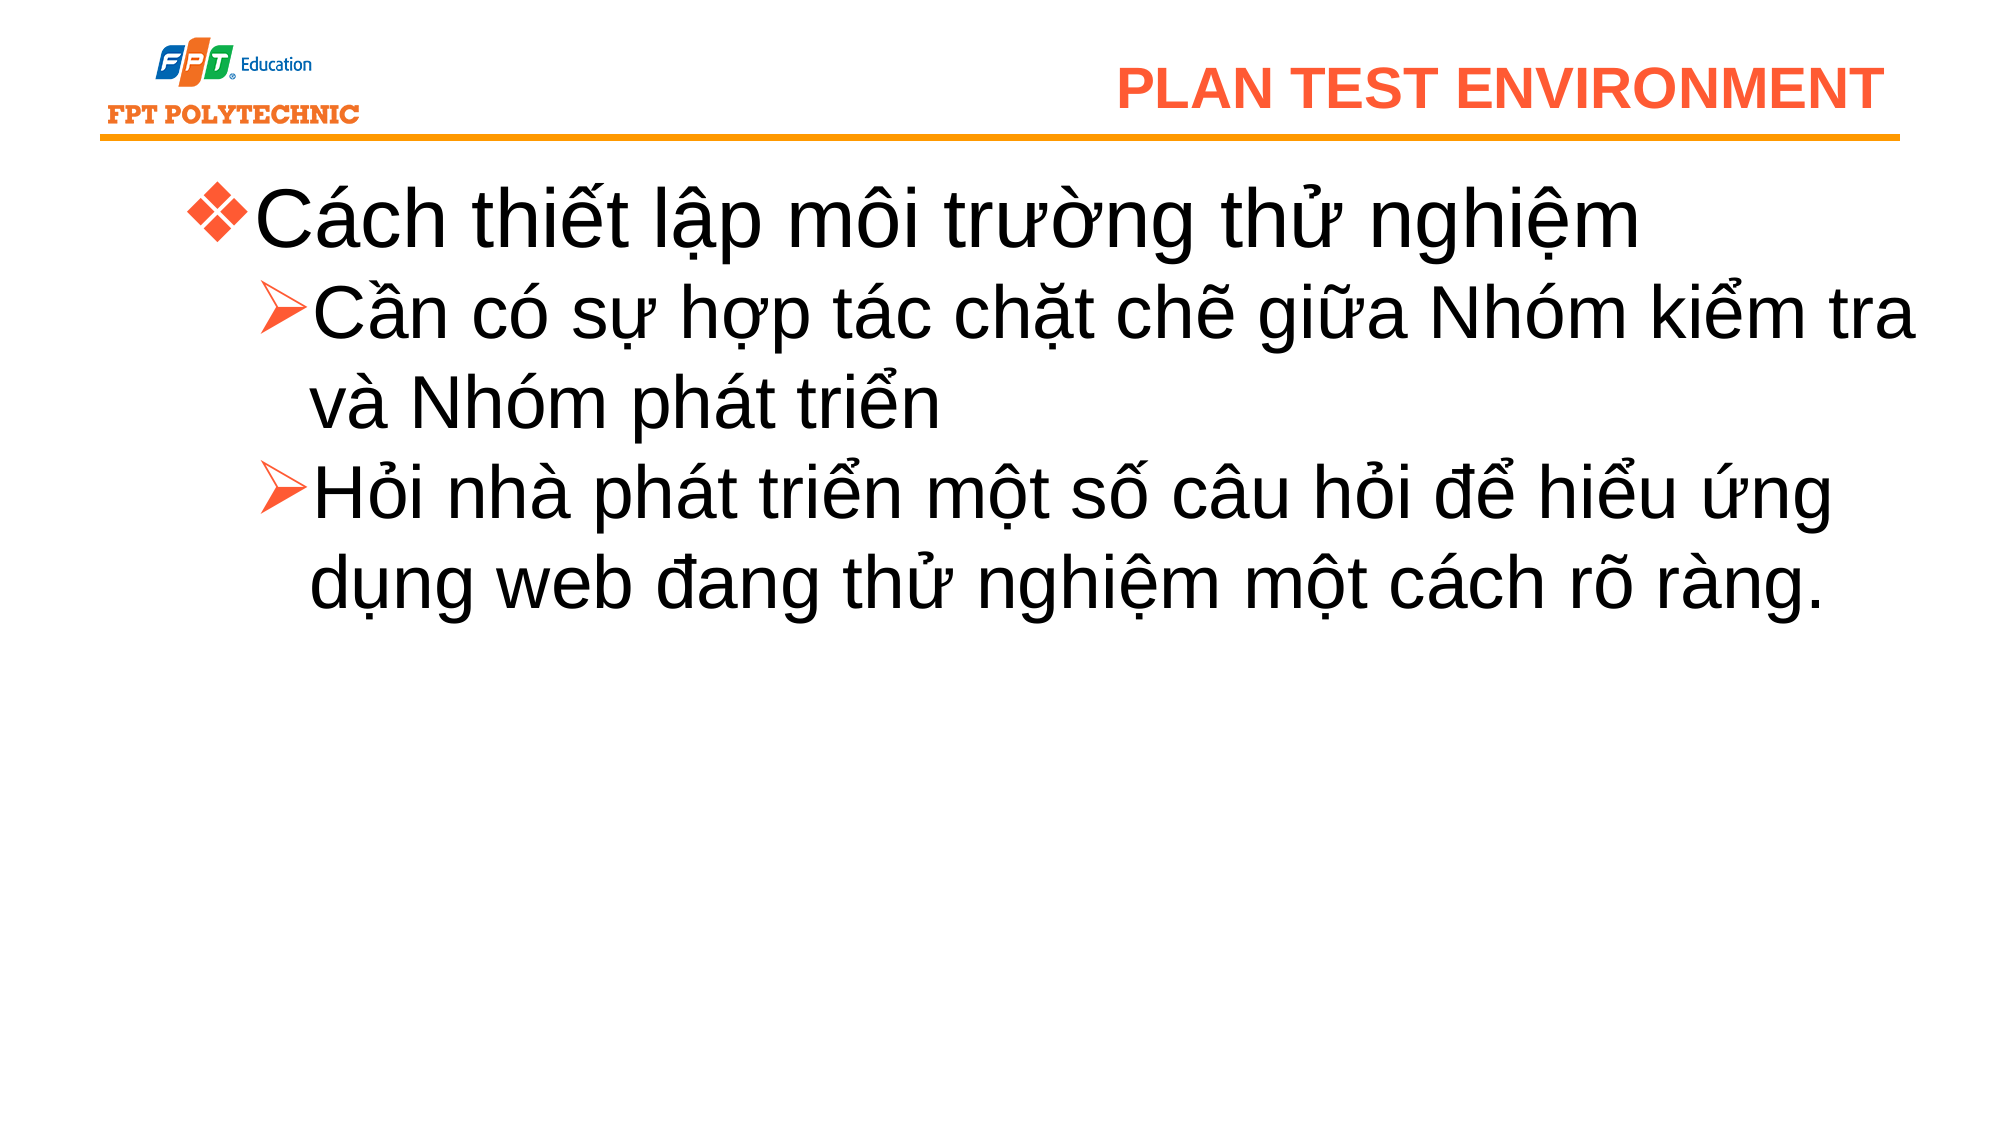

# plan test environment
Cách thiết lập môi trường thử nghiệm
Cần có sự hợp tác chặt chẽ giữa Nhóm kiểm tra và Nhóm phát triển
Hỏi nhà phát triển một số câu hỏi để hiểu ứng dụng web đang thử nghiệm một cách rõ ràng.